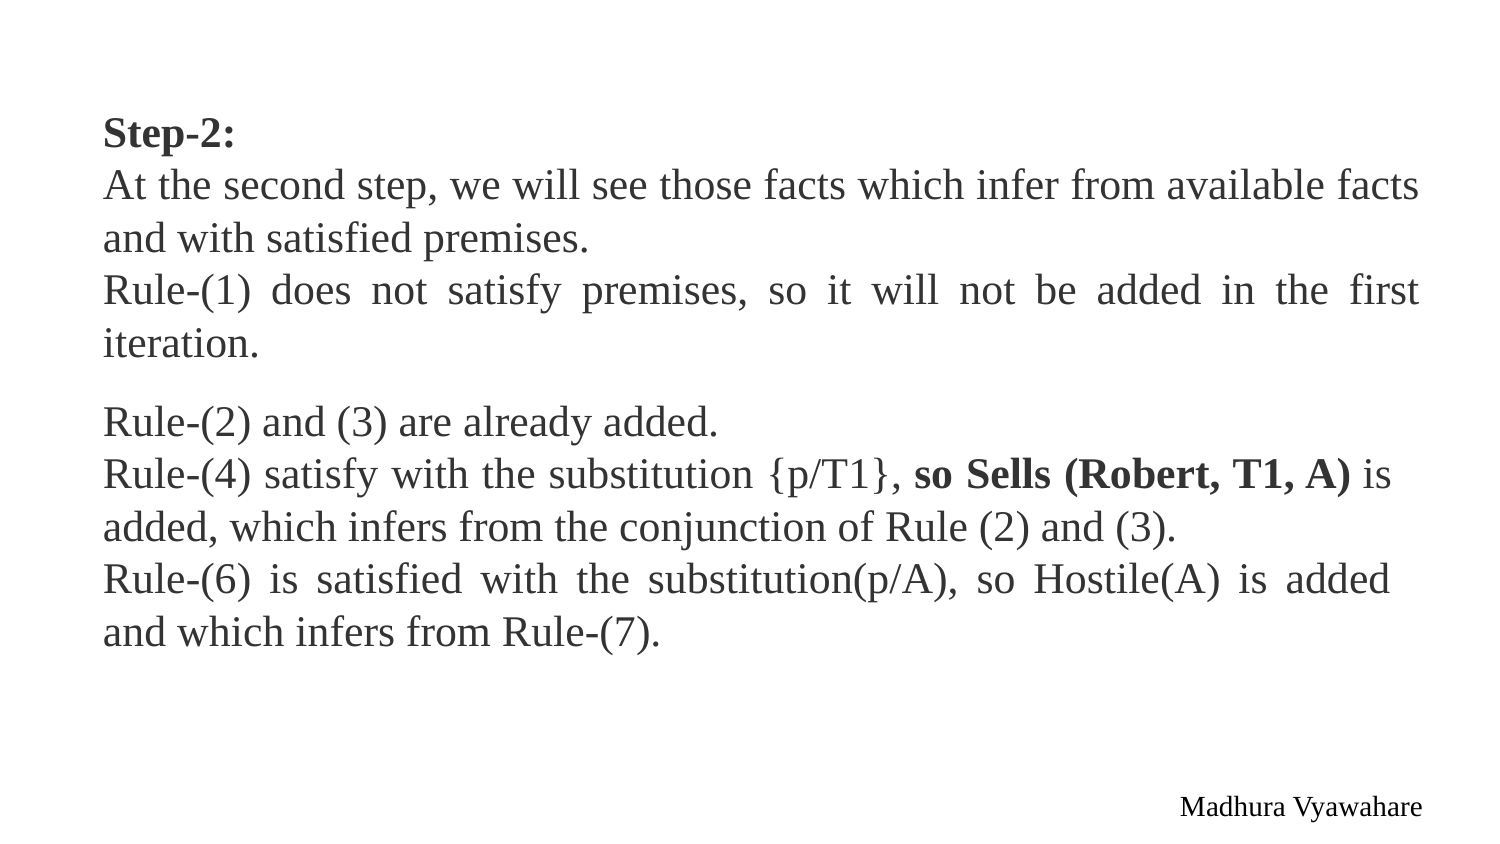

Step-2:
At the second step, we will see those facts which infer from available facts and with satisfied premises.
Rule-(1) does not satisfy premises, so it will not be added in the first iteration.
Rule-(2) and (3) are already added.
Rule-(4) satisfy with the substitution {p/T1}, so Sells (Robert, T1, A) is added, which infers from the conjunction of Rule (2) and (3).
Rule-(6) is satisfied with the substitution(p/A), so Hostile(A) is added and which infers from Rule-(7).